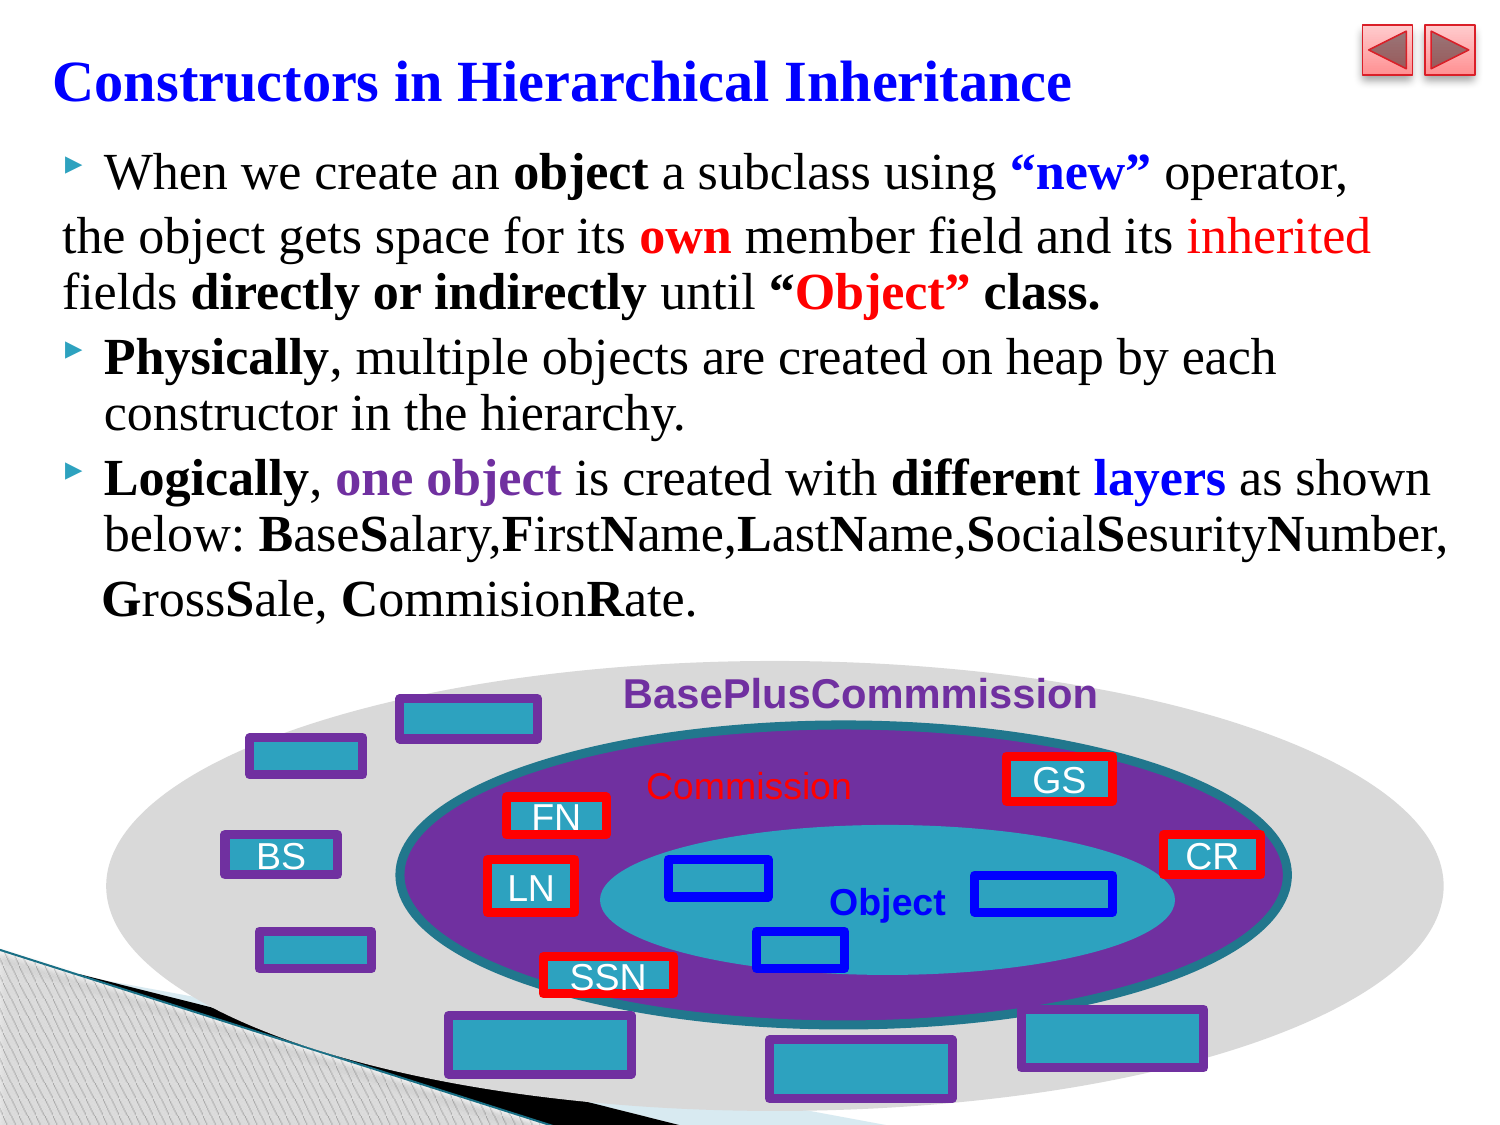

# Constructors in Hierarchical Inheritance
When we create an object a subclass using “new” operator,
the object gets space for its own member field and its inherited fields directly or indirectly until “Object” class.
Physically, multiple objects are created on heap by each constructor in the hierarchy.
Logically, one object is created with different layers as shown below: BaseSalary,FirstName,LastName,SocialSesurityNumber,
   GrossSale, CommisionRate.

BasePlusCommmission

b

Commission
GS
FN
Object
BS
CR
LN

SSN